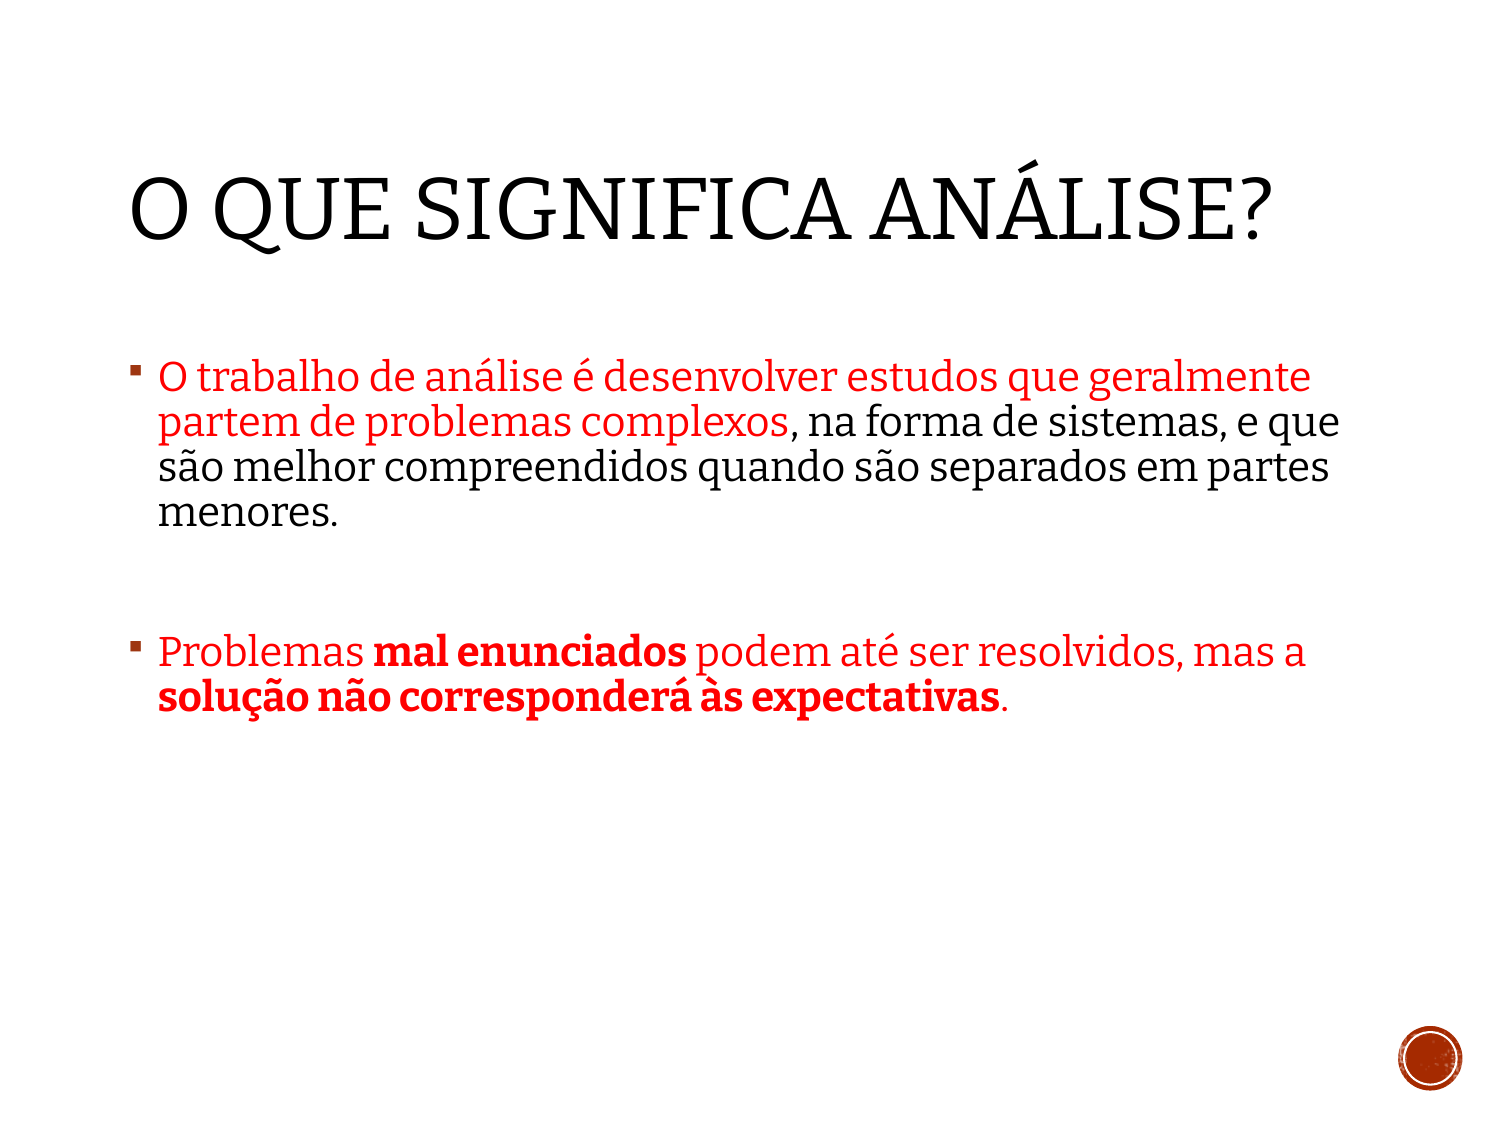

# O que significa Análise?
O trabalho de análise é desenvolver estudos que geralmente partem de problemas complexos, na forma de sistemas, e que são melhor compreendidos quando são separados em partes menores.

Problemas mal enunciados podem até ser resolvidos, mas a solução não corresponderá às expectativas.